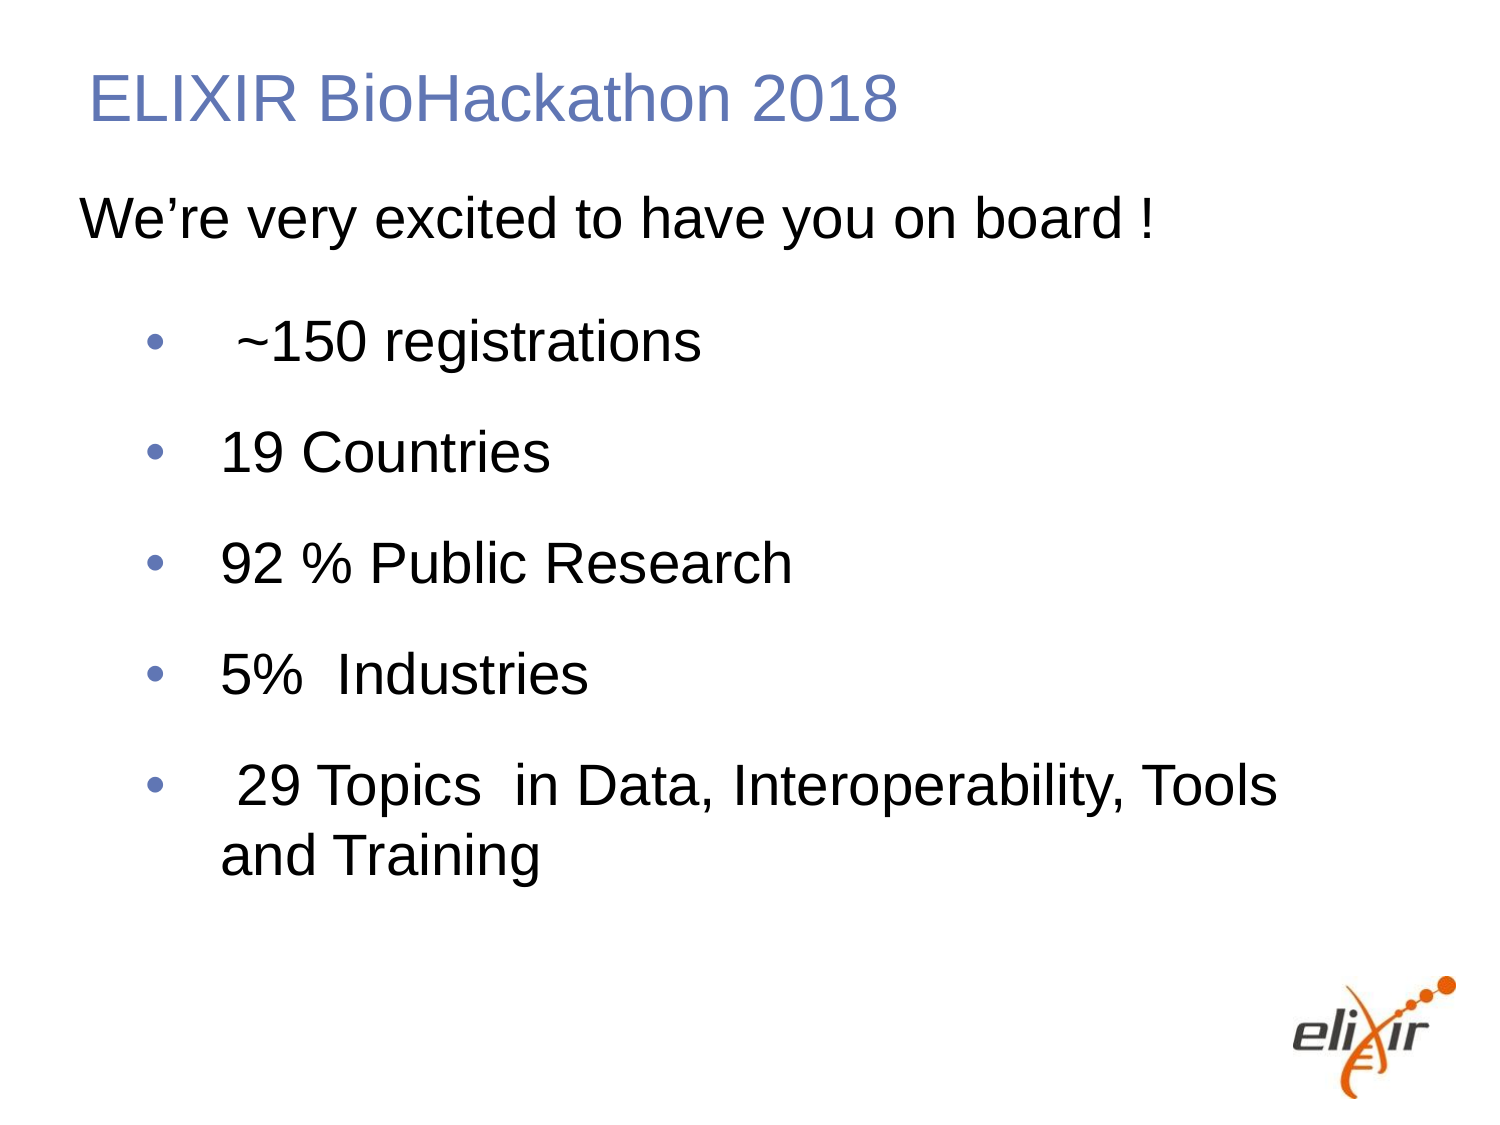

# ELIXIR BioHackathon 2018
We’re very excited to have you on board !
 ~150 registrations
19 Countries
92 % Public Research
5%  Industries
 29 Topics  in Data, Interoperability, Tools and Training

2